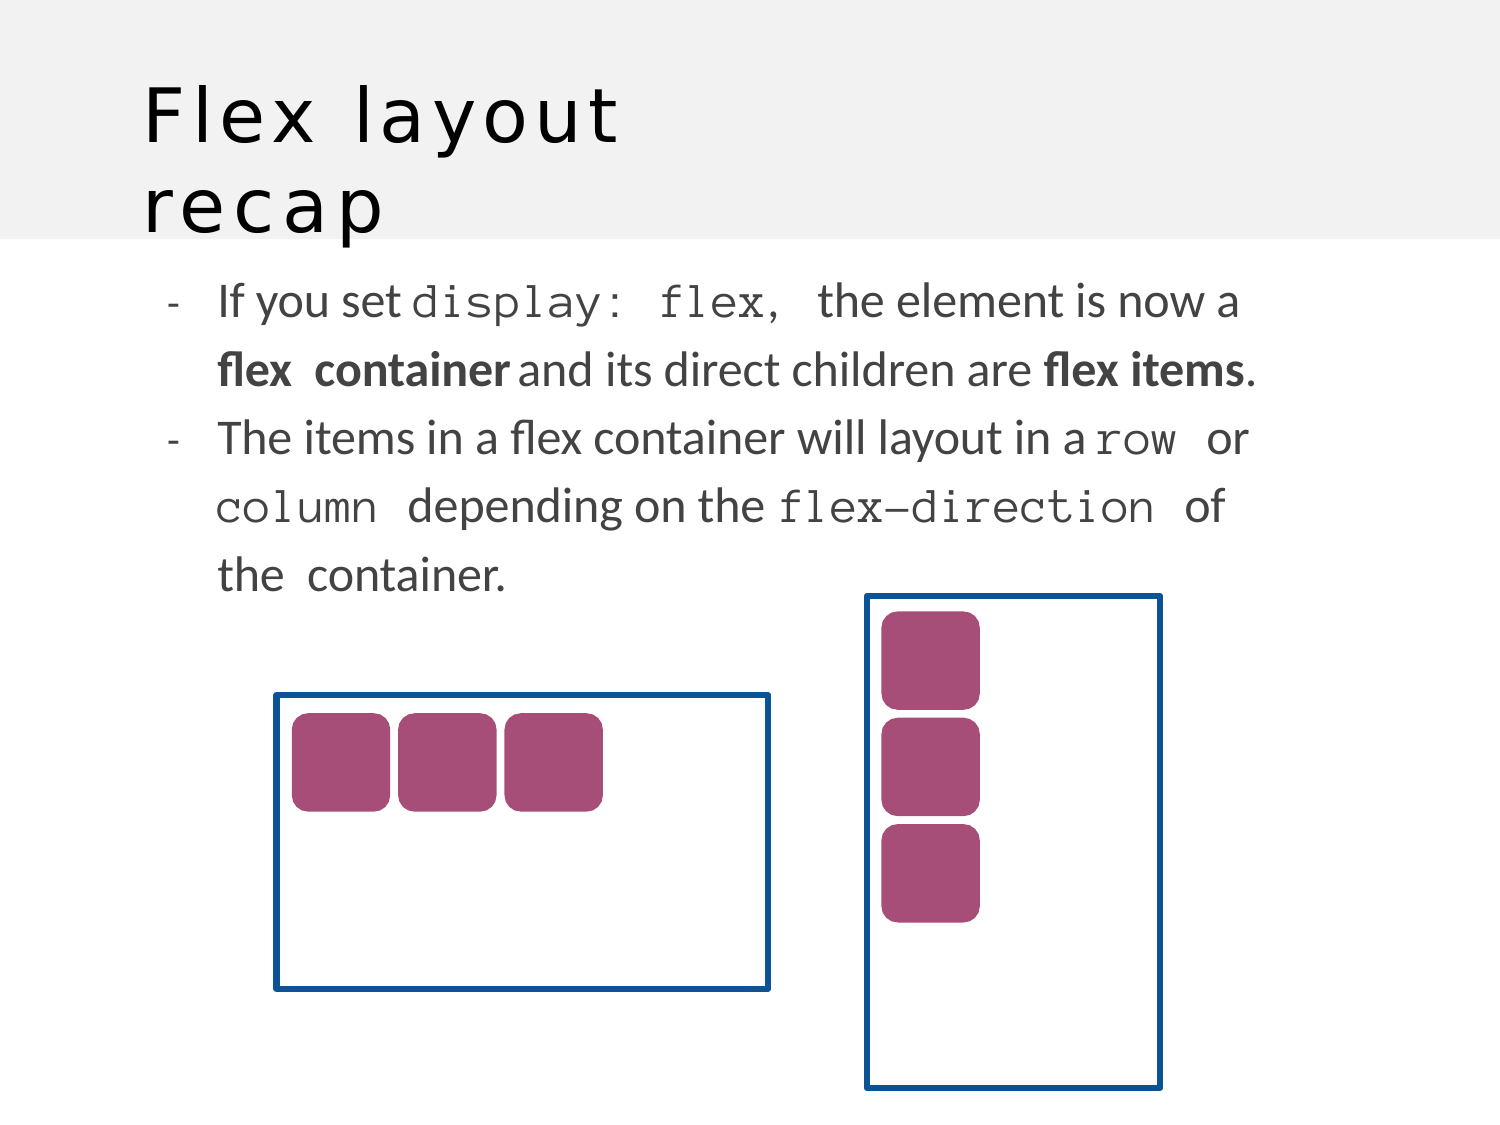

# Flex layout recap
-	If you set display: flex,	the element is now a flex  container	and its direct children are flex items.
-	The items in a flex container will layout in a row or  column depending on the flex-direction of the  container.